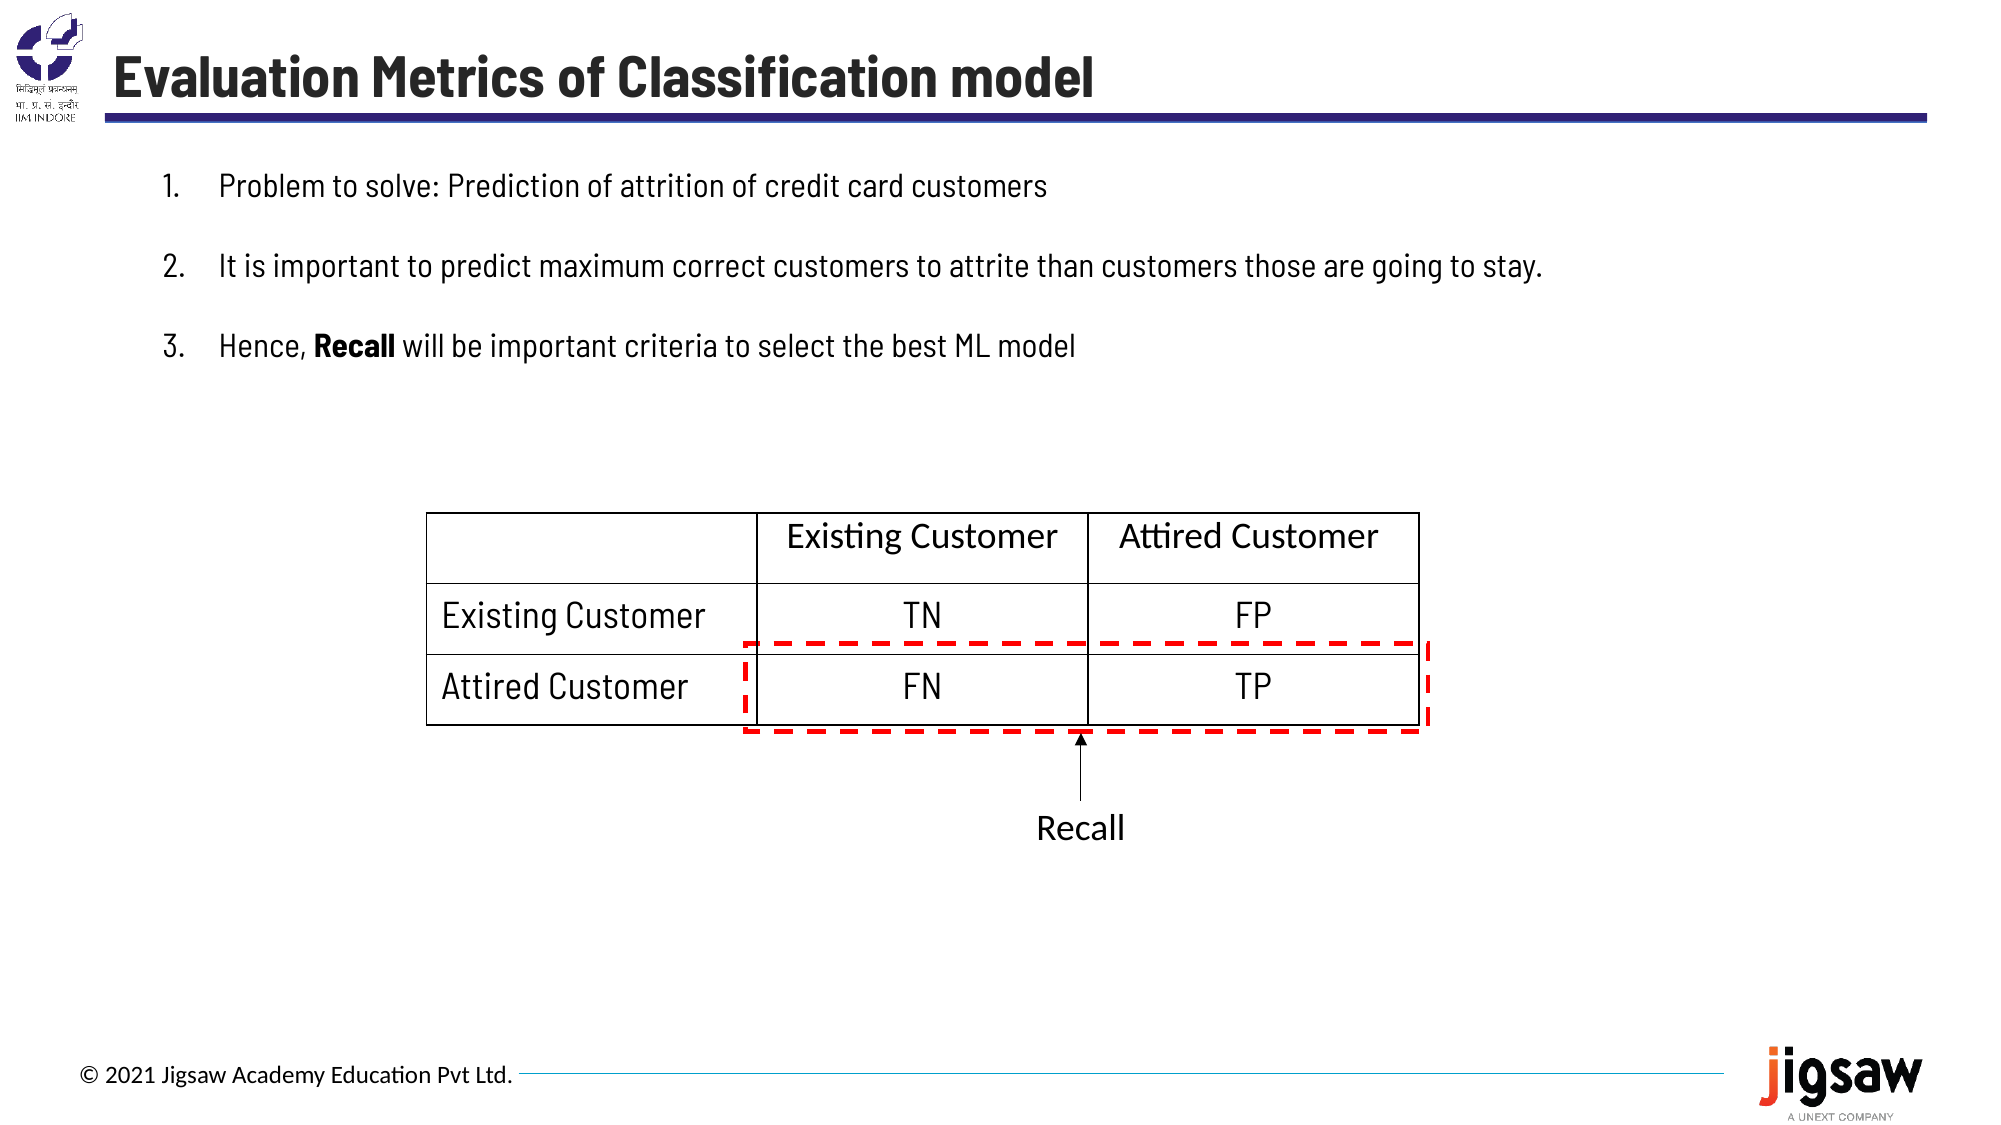

Evaluation Metrics of Classification model
Problem to solve: Prediction of attrition of credit card customers

It is important to predict maximum correct customers to attrite than customers those are going to stay.

Hence, Recall will be important criteria to select the best ML model
|  | Existing Customer | Attired Customer |
| --- | --- | --- |
| Existing Customer | TN | FP |
| Attired Customer | FN | TP |

Recall